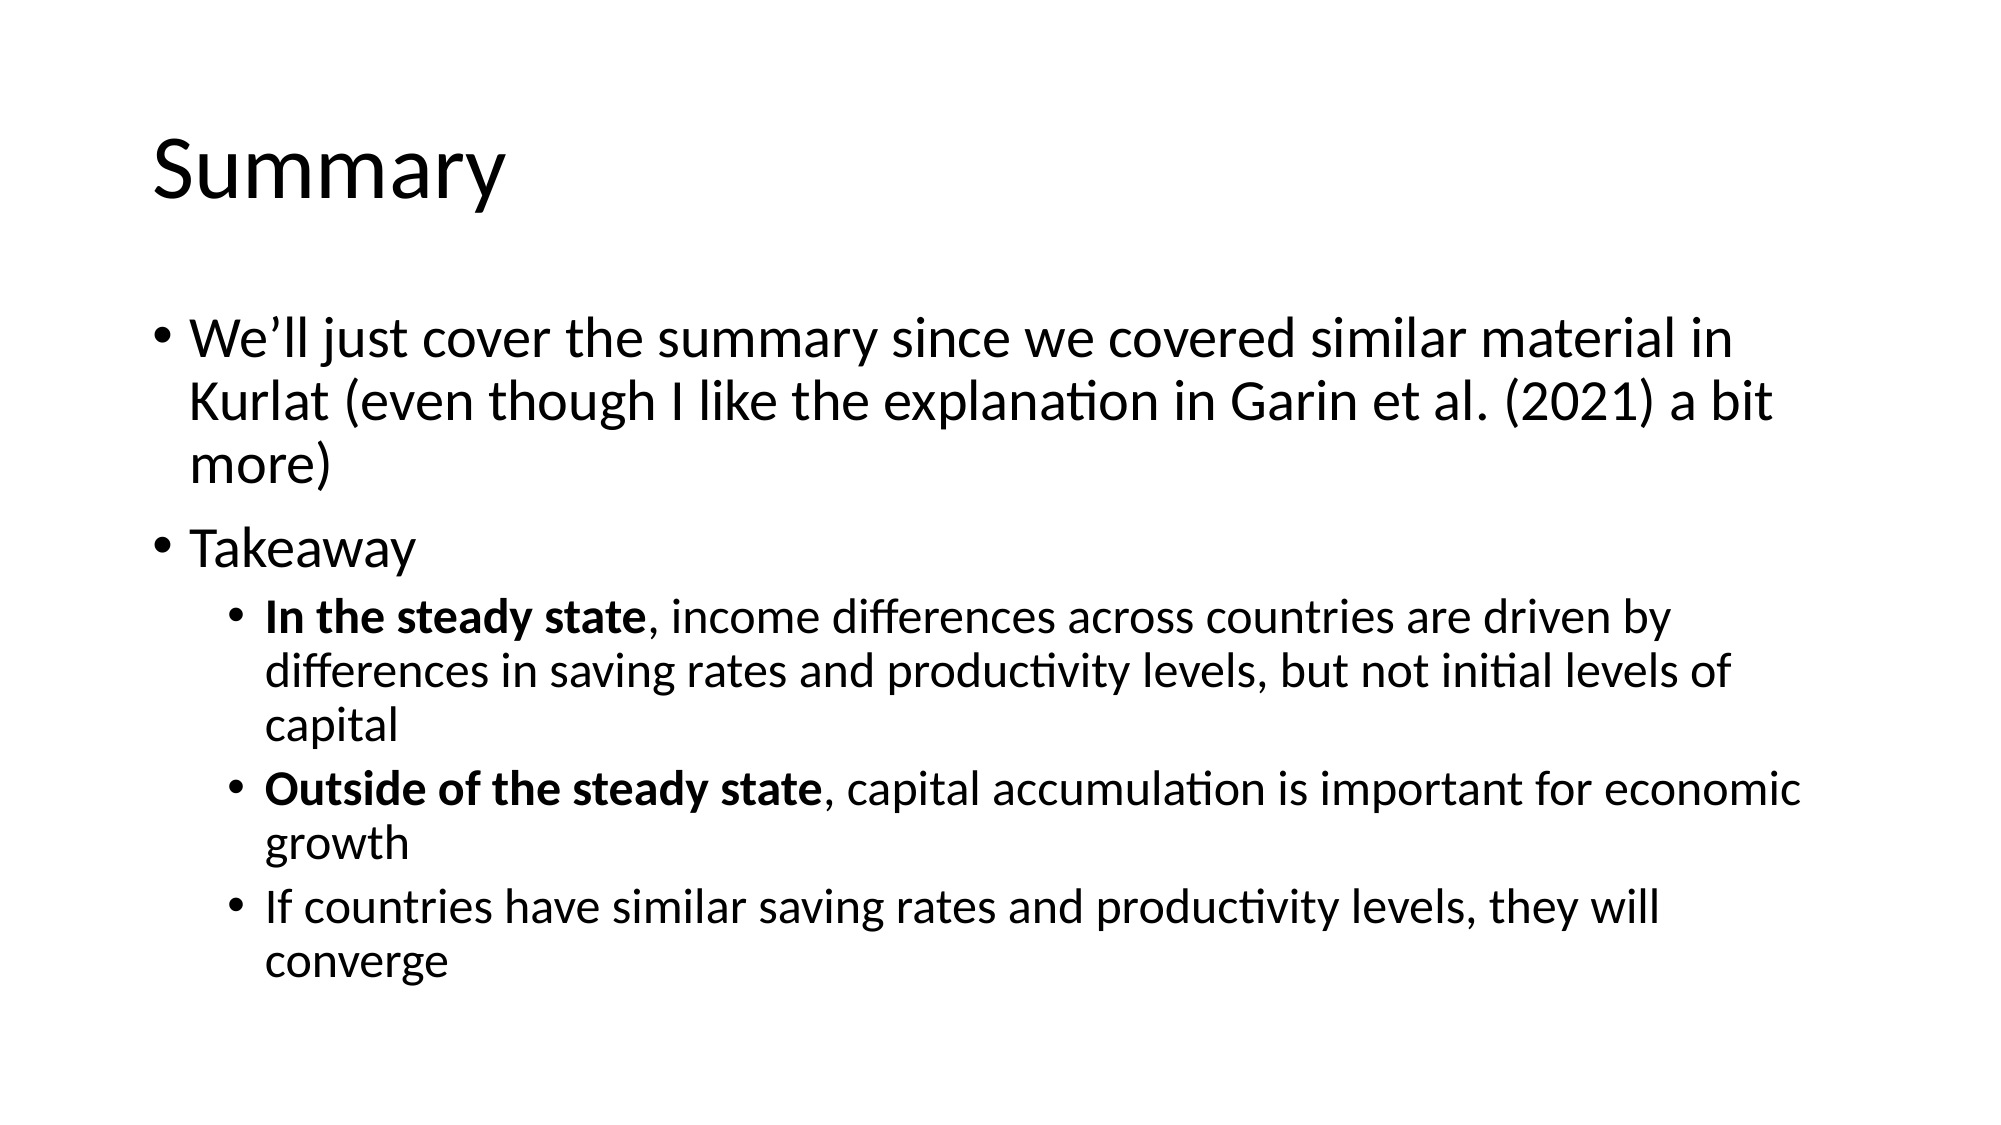

# Summary
We’ll just cover the summary since we covered similar material in Kurlat (even though I like the explanation in Garin et al. (2021) a bit more)
Takeaway
In the steady state, income differences across countries are driven by differences in saving rates and productivity levels, but not initial levels of capital
Outside of the steady state, capital accumulation is important for economic growth
If countries have similar saving rates and productivity levels, they will converge